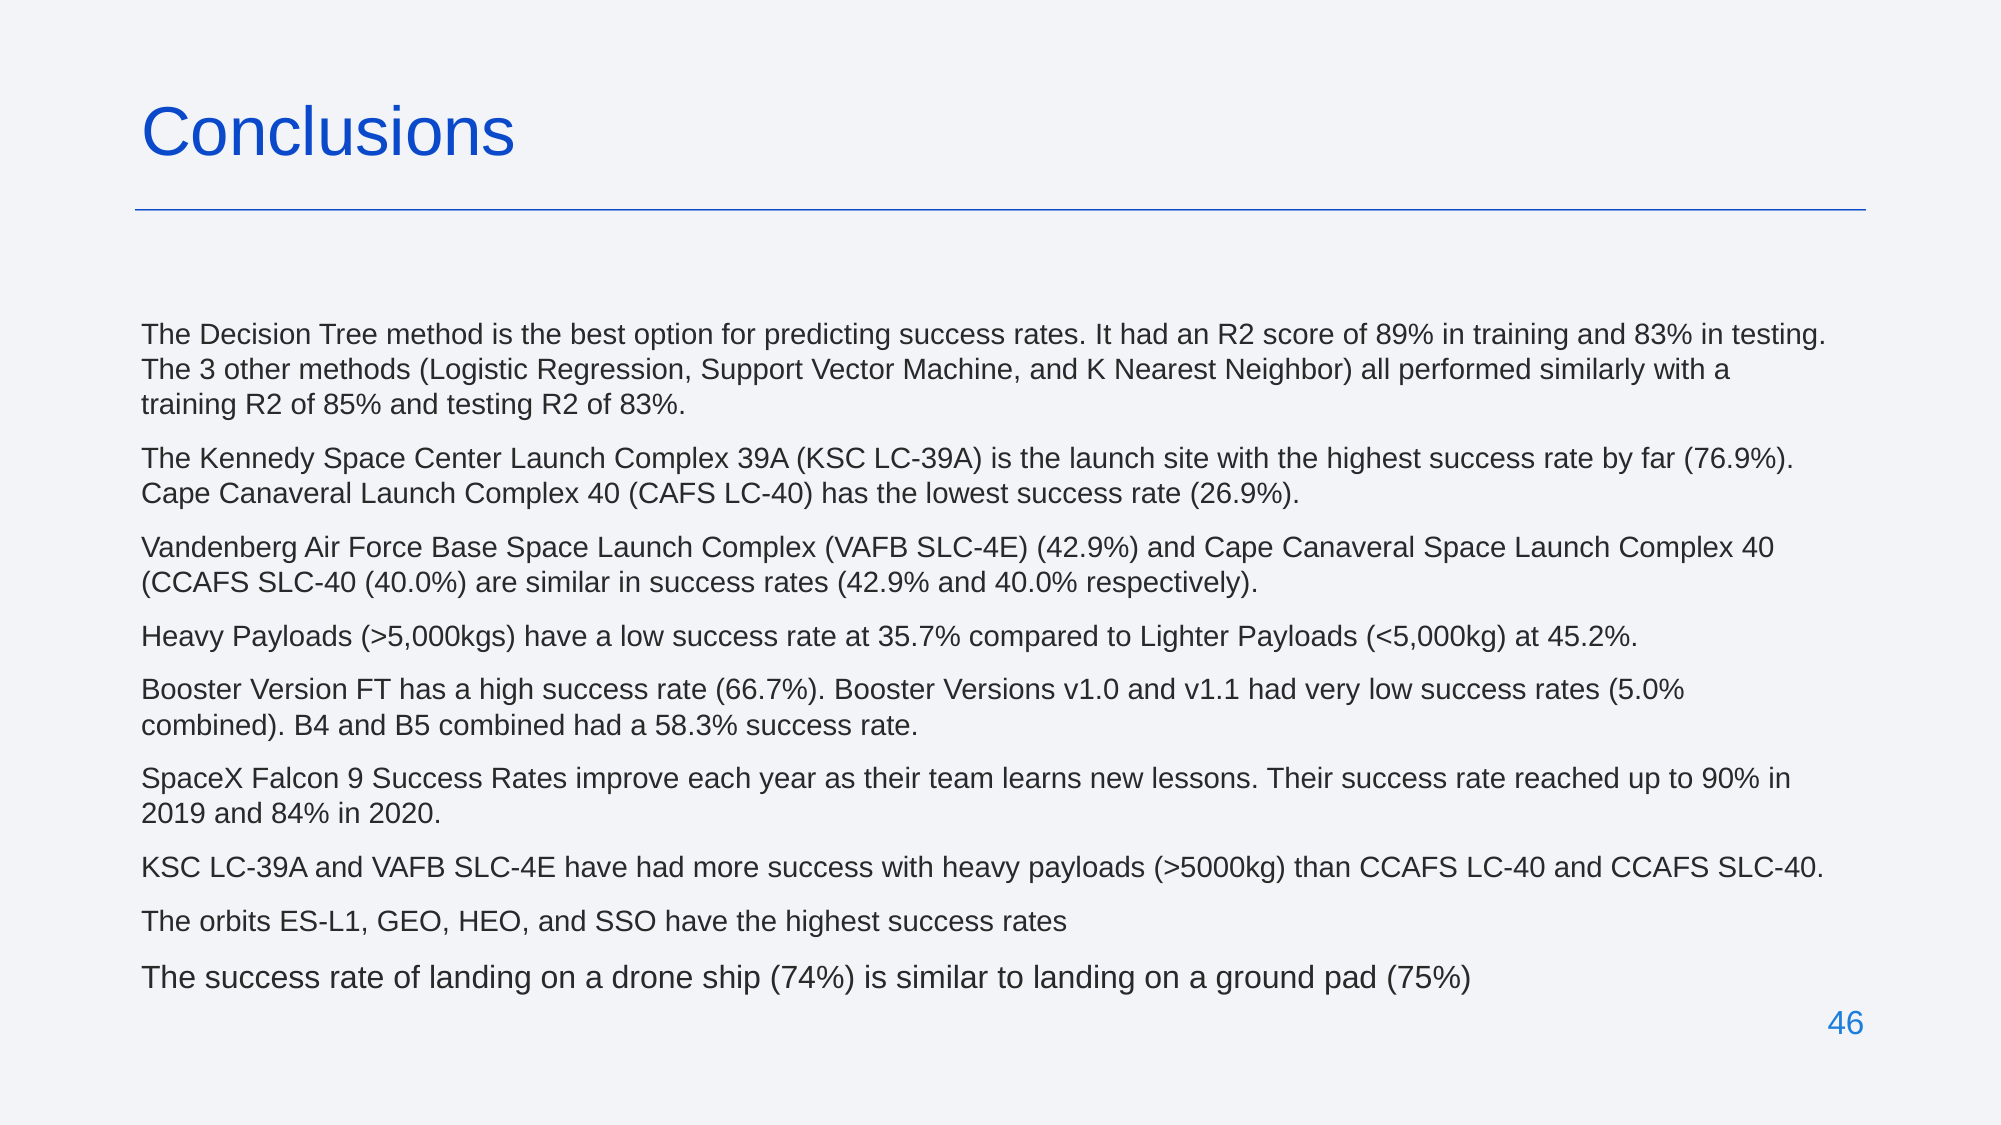

Conclusions
The Decision Tree method is the best option for predicting success rates. It had an R2 score of 89% in training and 83% in testing. The 3 other methods (Logistic Regression, Support Vector Machine, and K Nearest Neighbor) all performed similarly with a training R2 of 85% and testing R2 of 83%.
The Kennedy Space Center Launch Complex 39A (KSC LC-39A) is the launch site with the highest success rate by far (76.9%). Cape Canaveral Launch Complex 40 (CAFS LC-40) has the lowest success rate (26.9%).
Vandenberg Air Force Base Space Launch Complex (VAFB SLC-4E) (42.9%) and Cape Canaveral Space Launch Complex 40 (CCAFS SLC-40 (40.0%) are similar in success rates (42.9% and 40.0% respectively).
Heavy Payloads (>5,000kgs) have a low success rate at 35.7% compared to Lighter Payloads (<5,000kg) at 45.2%.
Booster Version FT has a high success rate (66.7%). Booster Versions v1.0 and v1.1 had very low success rates (5.0% combined). B4 and B5 combined had a 58.3% success rate.
SpaceX Falcon 9 Success Rates improve each year as their team learns new lessons. Their success rate reached up to 90% in 2019 and 84% in 2020.
KSC LC-39A and VAFB SLC-4E have had more success with heavy payloads (>5000kg) than CCAFS LC-40 and CCAFS SLC-40.
The orbits ES-L1, GEO, HEO, and SSO have the highest success rates
The success rate of landing on a drone ship (74%) is similar to landing on a ground pad (75%)
46